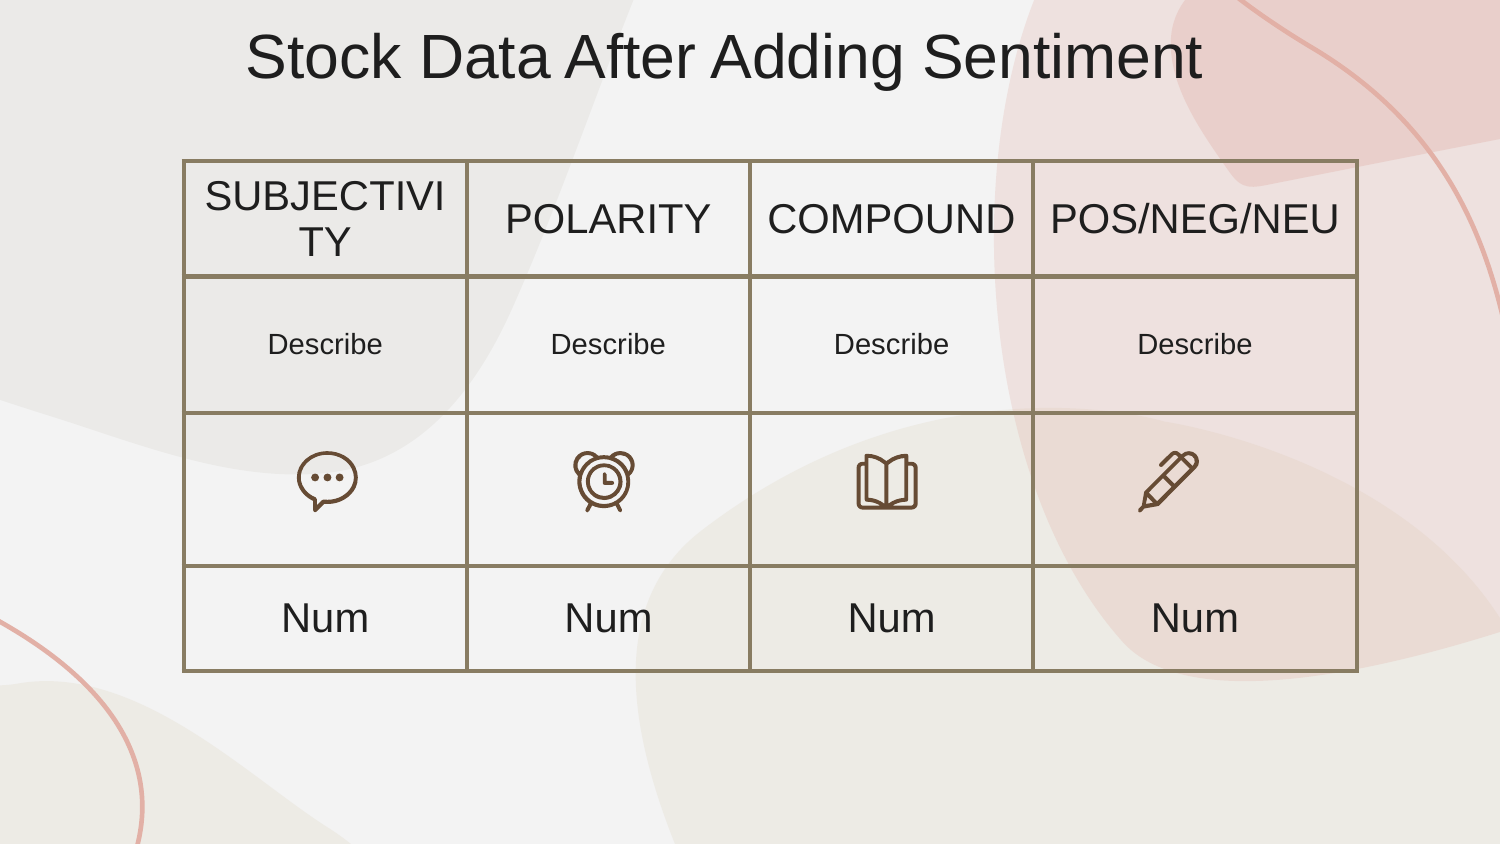

# Stock Data After Adding Sentiment
| SUBJECTIVITY | POLARITY | COMPOUND | POS/NEG/NEU |
| --- | --- | --- | --- |
| Describe | Describe | Describe | Describe |
|  |  |  |  |
| Num | Num | Num | Num |